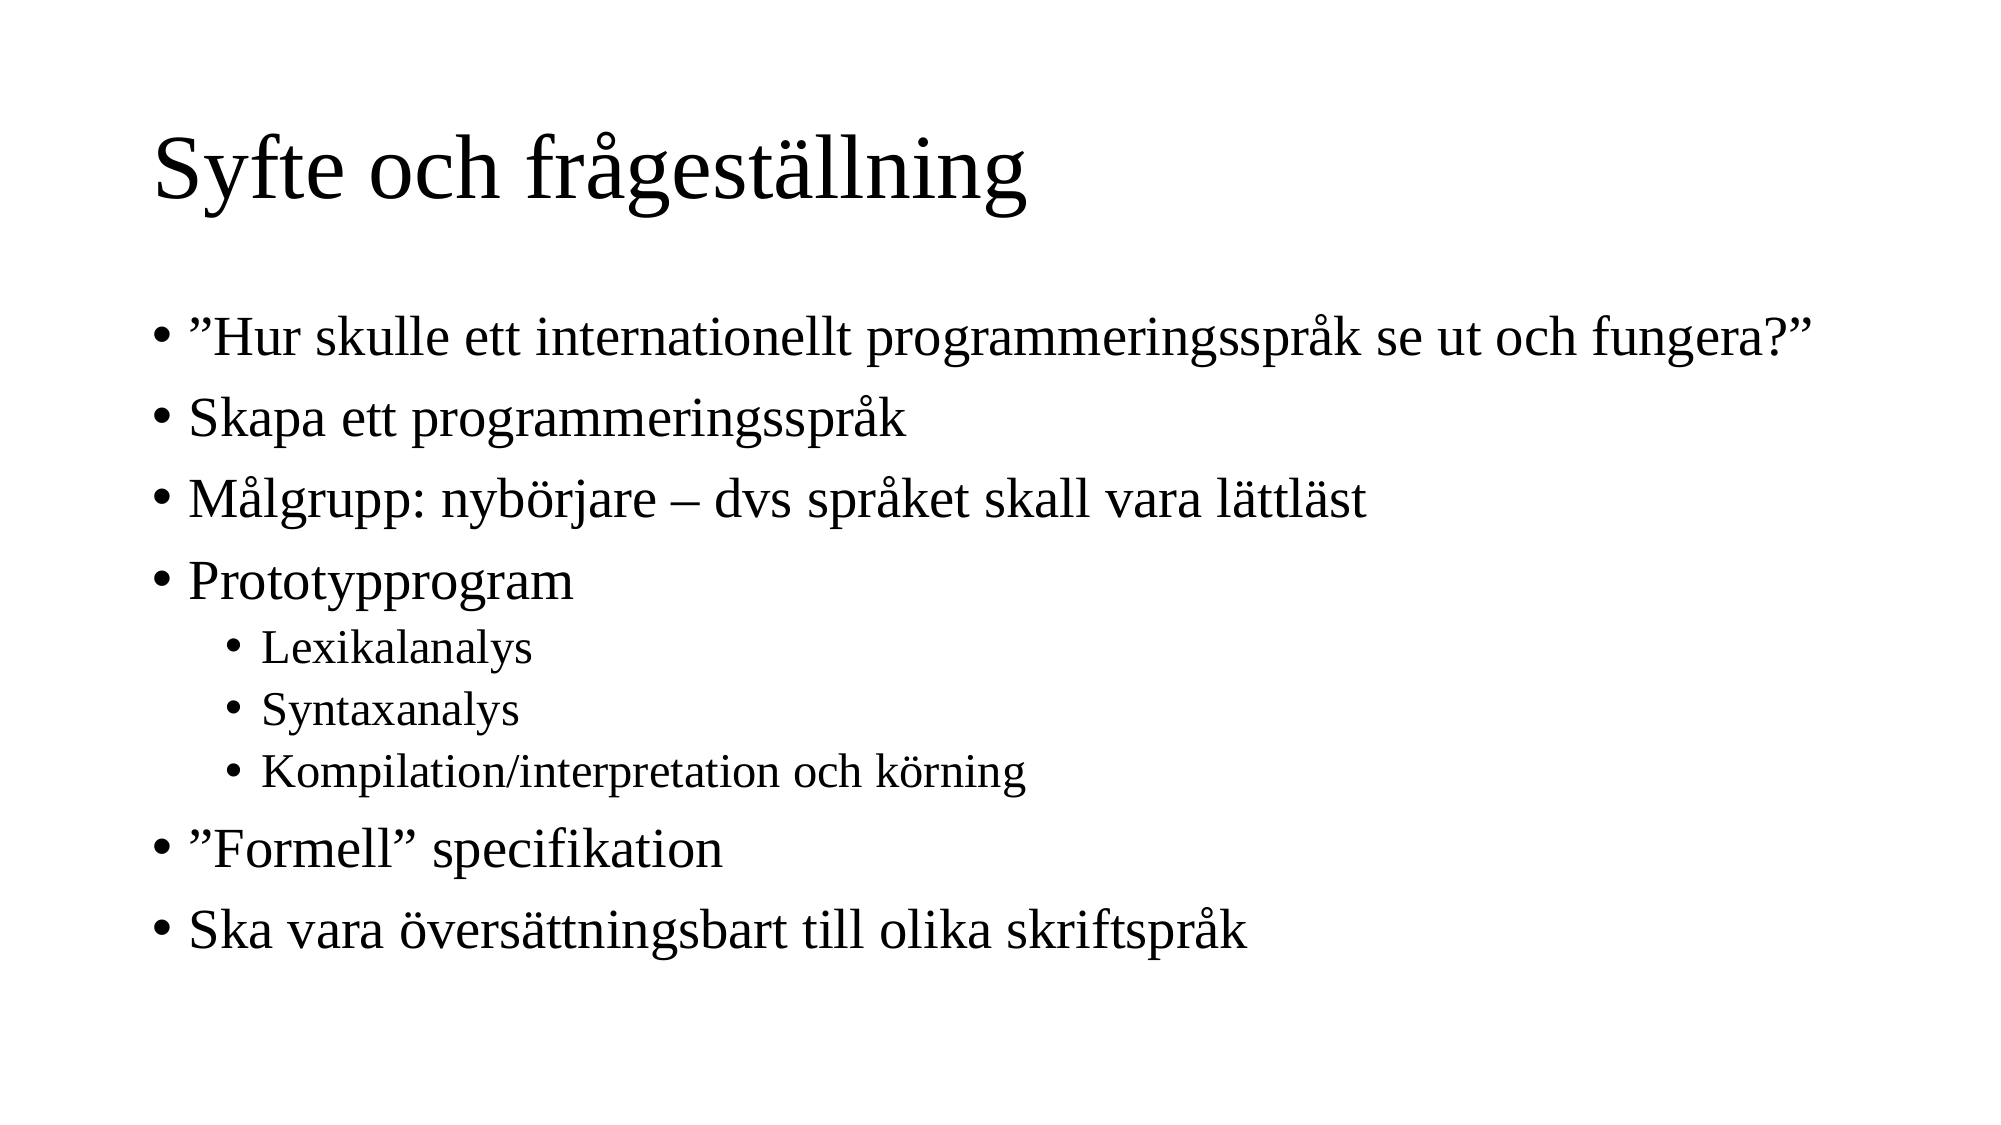

# Syfte och frågeställning
”Hur skulle ett internationellt programmeringsspråk se ut och fungera?”
Skapa ett programmeringsspråk
Målgrupp: nybörjare – dvs språket skall vara lättläst
Prototypprogram
Lexikalanalys
Syntaxanalys
Kompilation/interpretation och körning
”Formell” specifikation
Ska vara översättningsbart till olika skriftspråk